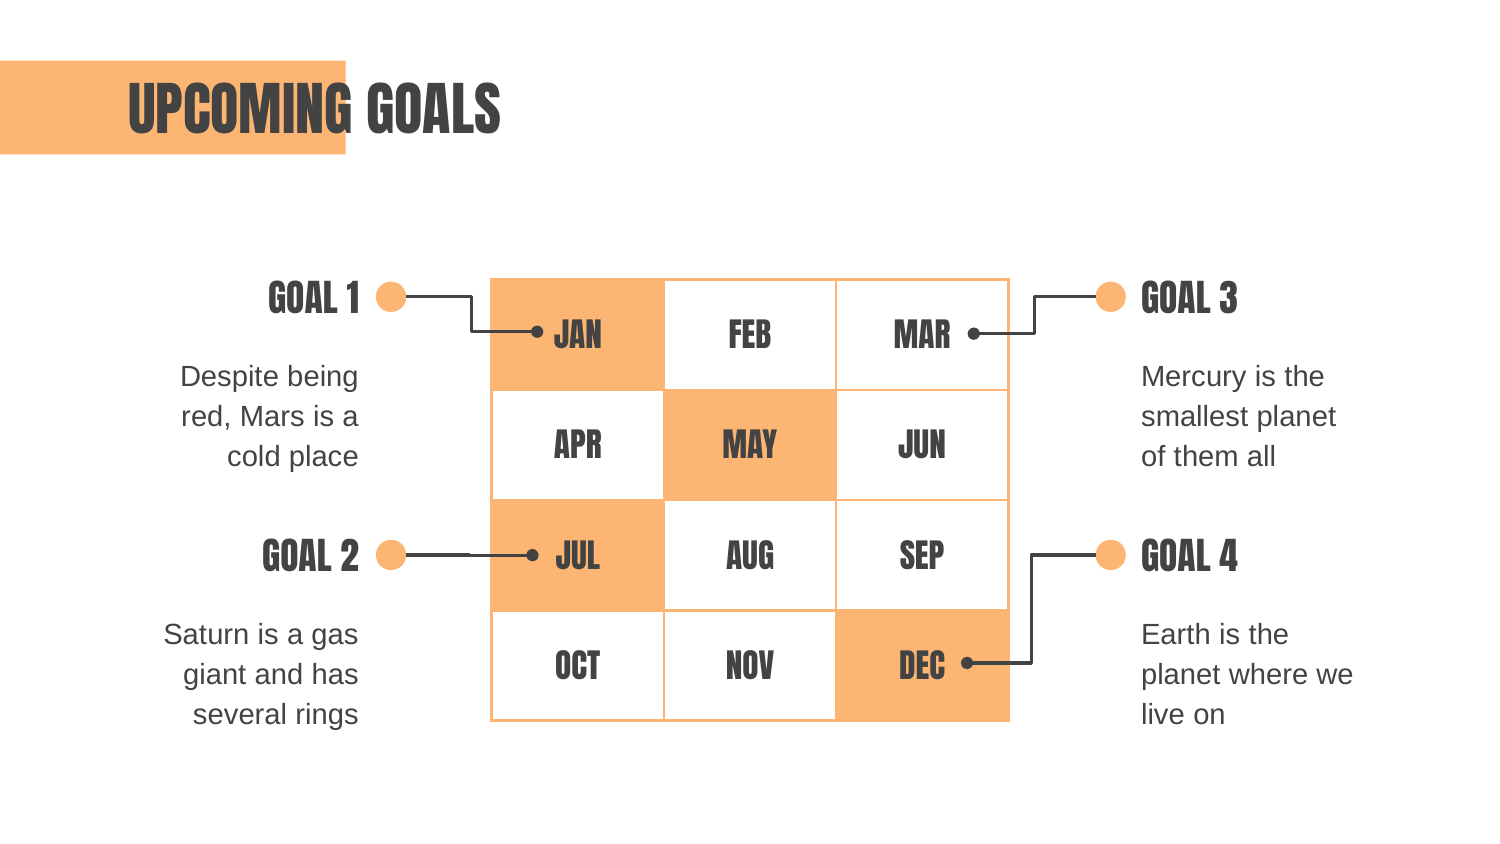

# UPCOMING GOALS
GOAL 1
GOAL 3
| JAN | FEB | MAR |
| --- | --- | --- |
| APR | MAY | JUN |
| JUL | AUG | SEP |
| OCT | NOV | DEC |

Despite being red, Mars is a cold place
Mercury is the smallest planet of them all
GOAL 2
GOAL 4

Saturn is a gas giant and has several rings
Earth is the planet where we live on